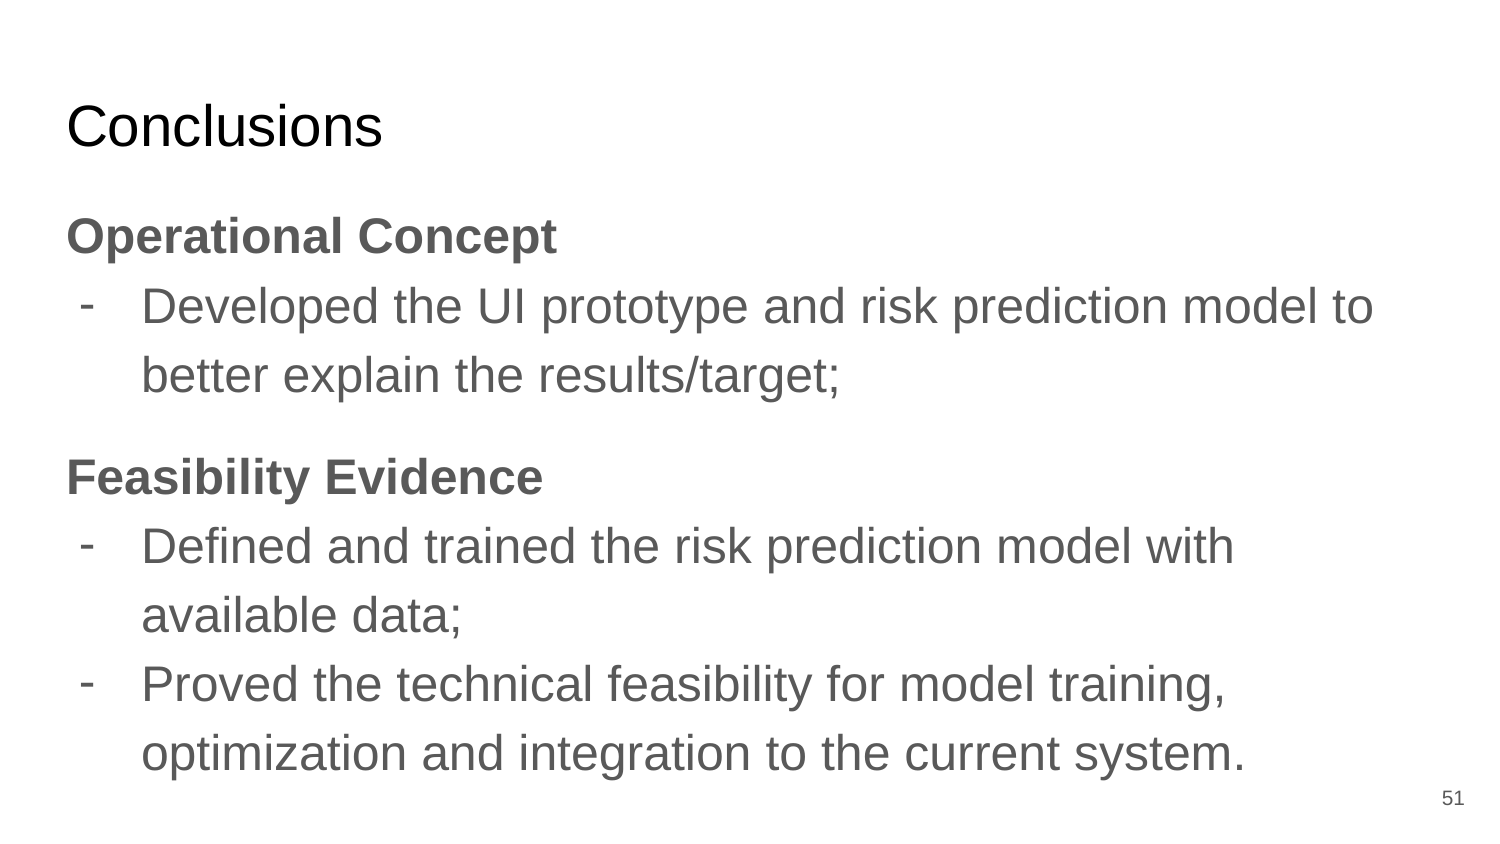

# Conclusions
Operational Concept
Developed the UI prototype and risk prediction model to better explain the results/target;
Feasibility Evidence
Defined and trained the risk prediction model with available data;
Proved the technical feasibility for model training, optimization and integration to the current system.

51